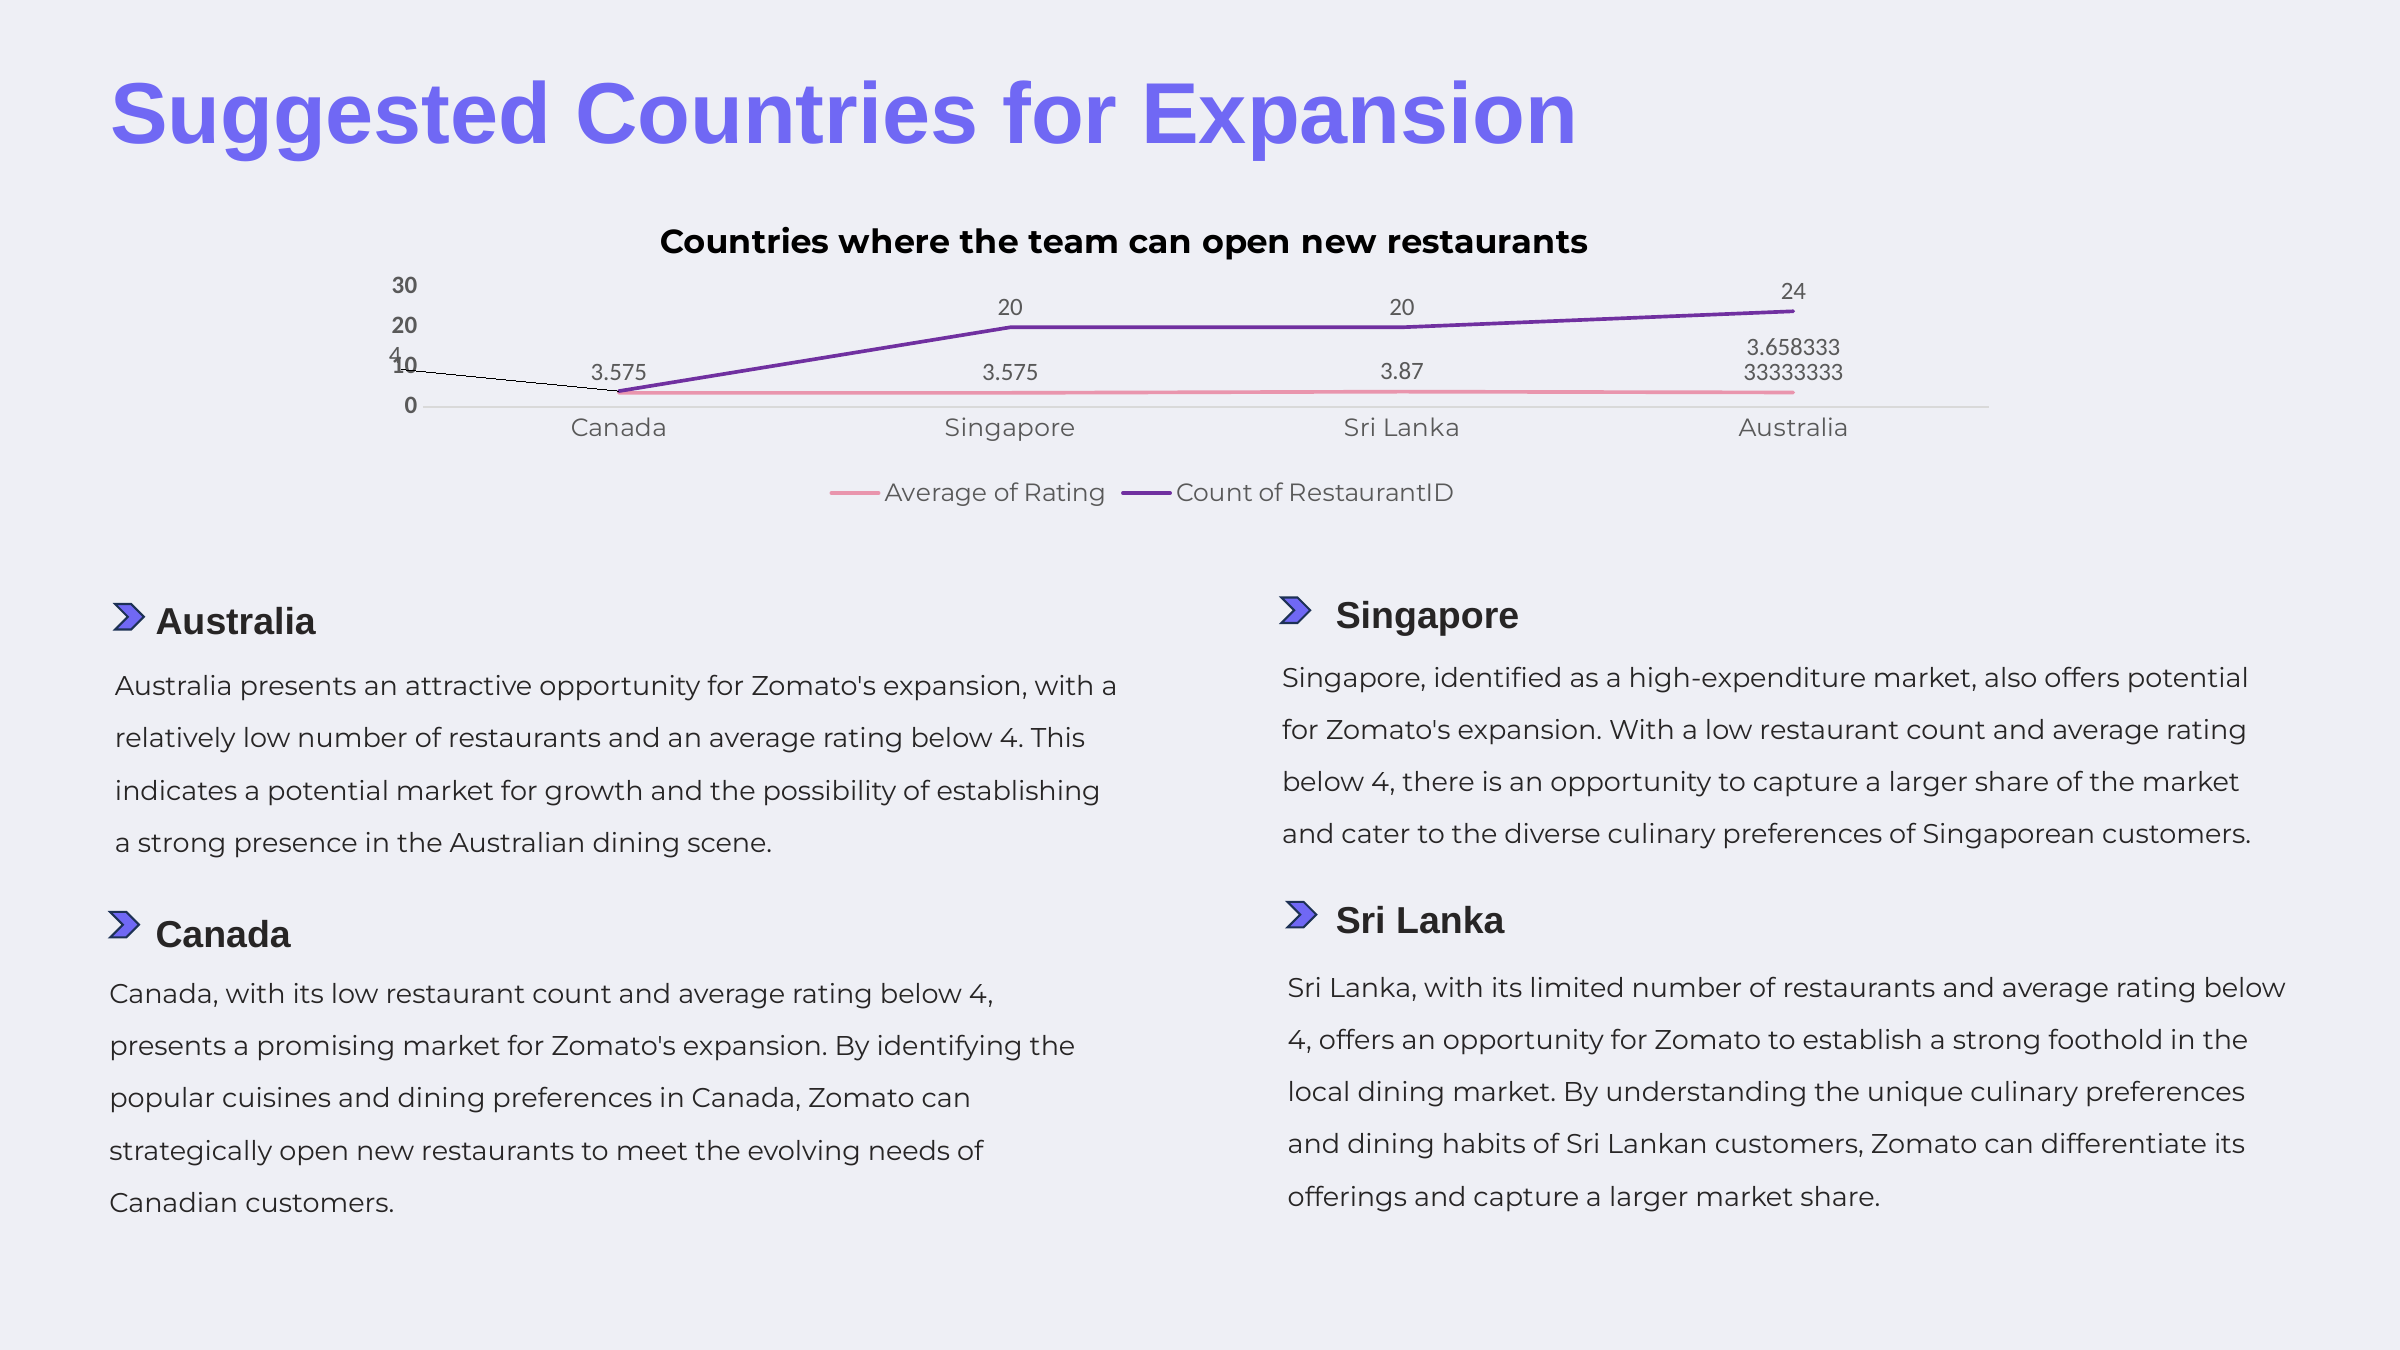

Suggested Countries for Expansion

### Chart: Countries where the team can open new restaurants

| Category | Average of Rating | Count of RestaurantID |
|---|---|---|
| Canada | 3.575 | 4.0 |
| Singapore | 3.575 | 20.0 |
| Sri Lanka | 3.8699999999999997 | 20.0 |
| Australia | 3.6583333333333328 | 24.0 |
Singapore
Australia

Singapore, identified as a high-expenditure market, also offers potential for Zomato's expansion. With a low restaurant count and average rating below 4, there is an opportunity to capture a larger share of the market and cater to the diverse culinary preferences of Singaporean customers.
Australia presents an attractive opportunity for Zomato's expansion, with a relatively low number of restaurants and an average rating below 4. This indicates a potential market for growth and the possibility of establishing a strong presence in the Australian dining scene.
Sri Lanka
Canada

Sri Lanka, with its limited number of restaurants and average rating below 4, offers an opportunity for Zomato to establish a strong foothold in the local dining market. By understanding the unique culinary preferences and dining habits of Sri Lankan customers, Zomato can differentiate its offerings and capture a larger market share.
Canada, with its low restaurant count and average rating below 4, presents a promising market for Zomato's expansion. By identifying the popular cuisines and dining preferences in Canada, Zomato can strategically open new restaurants to meet the evolving needs of Canadian customers.